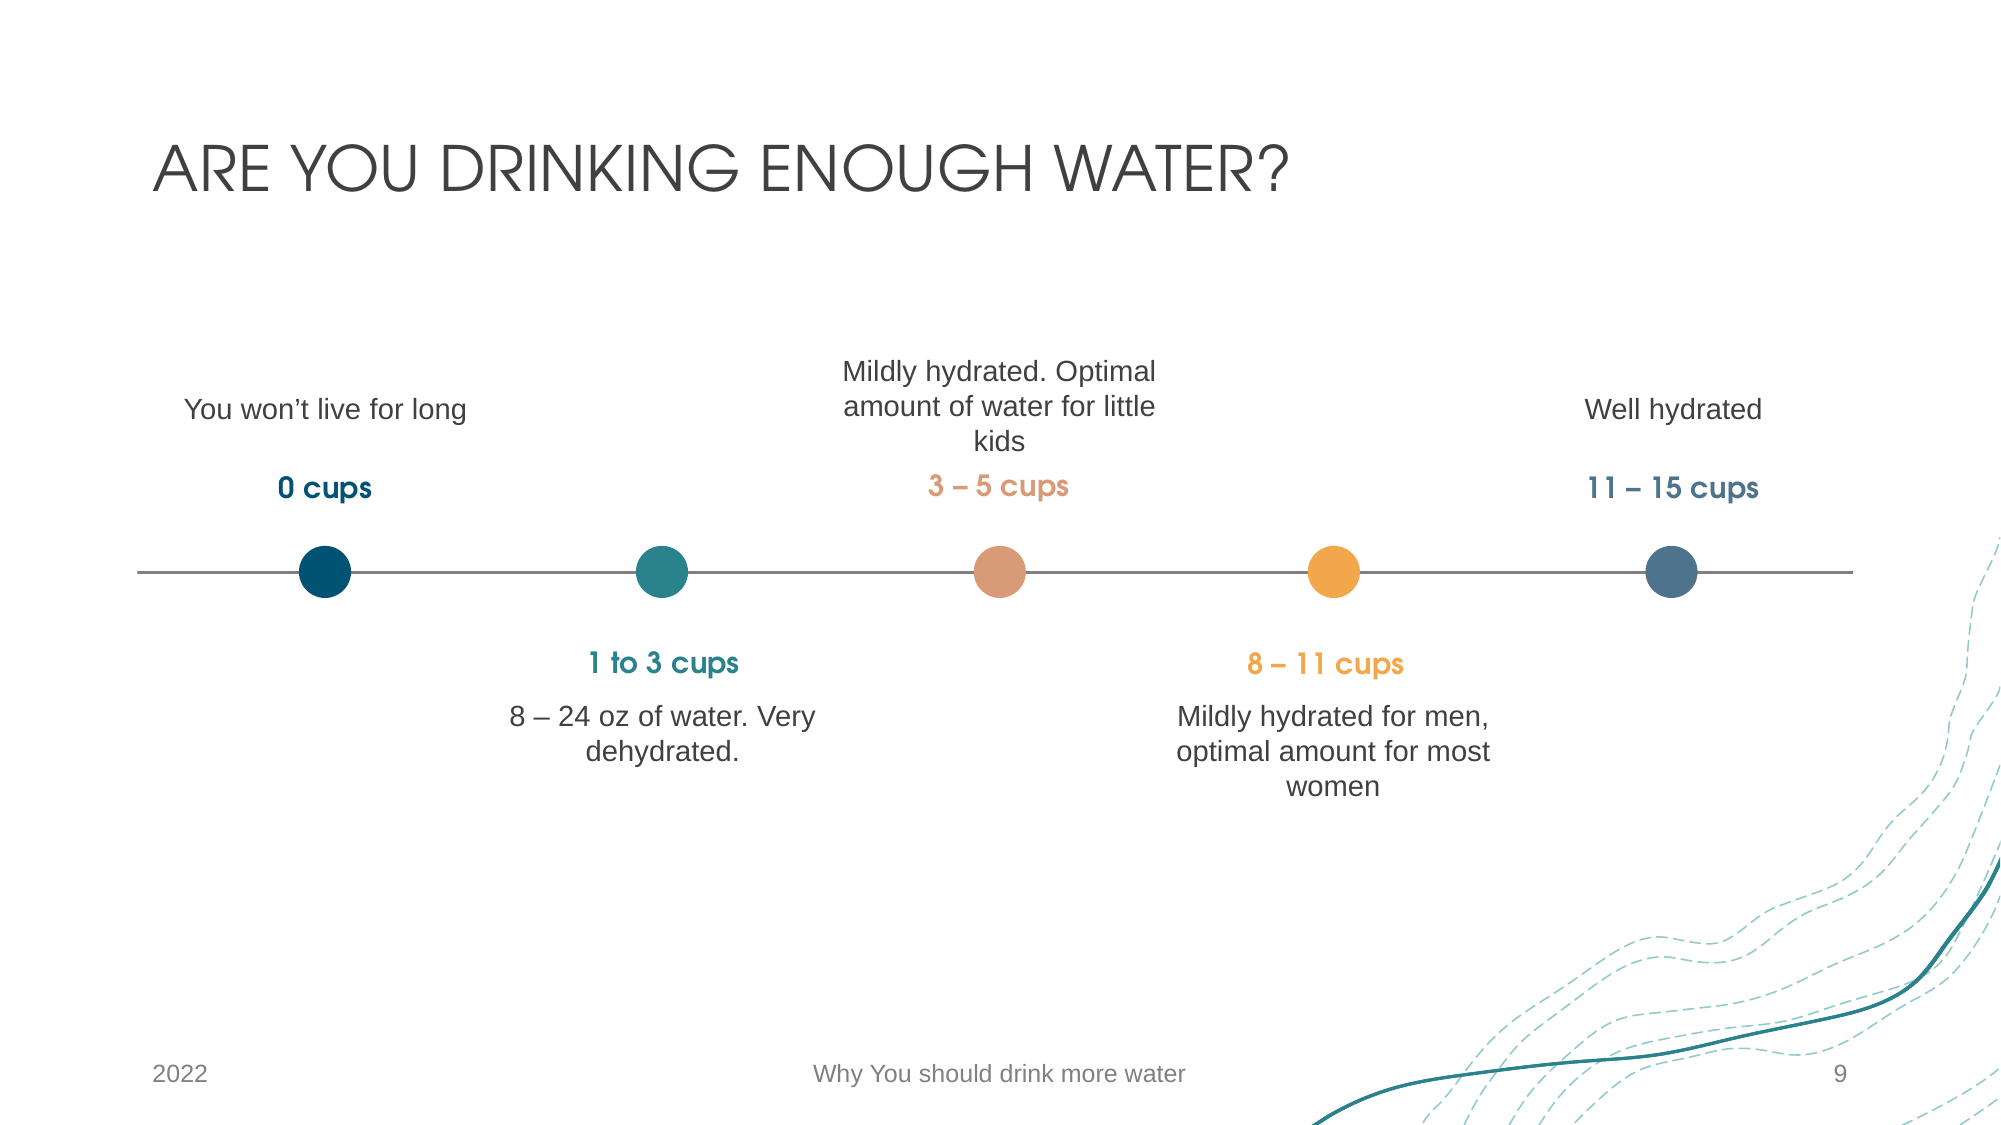

# Are you drinking enough water?
Mildly hydrated. Optimal amount of water for little kids

You won’t live for long
Well hydrated
3 – 5 cups
0 cups
11 – 15 cups

1 to 3 cups
8 – 11 cups
8 – 24 oz of water. Very dehydrated.

Mildly hydrated for men, optimal amount for most women
2022
Why You should drink more water
9